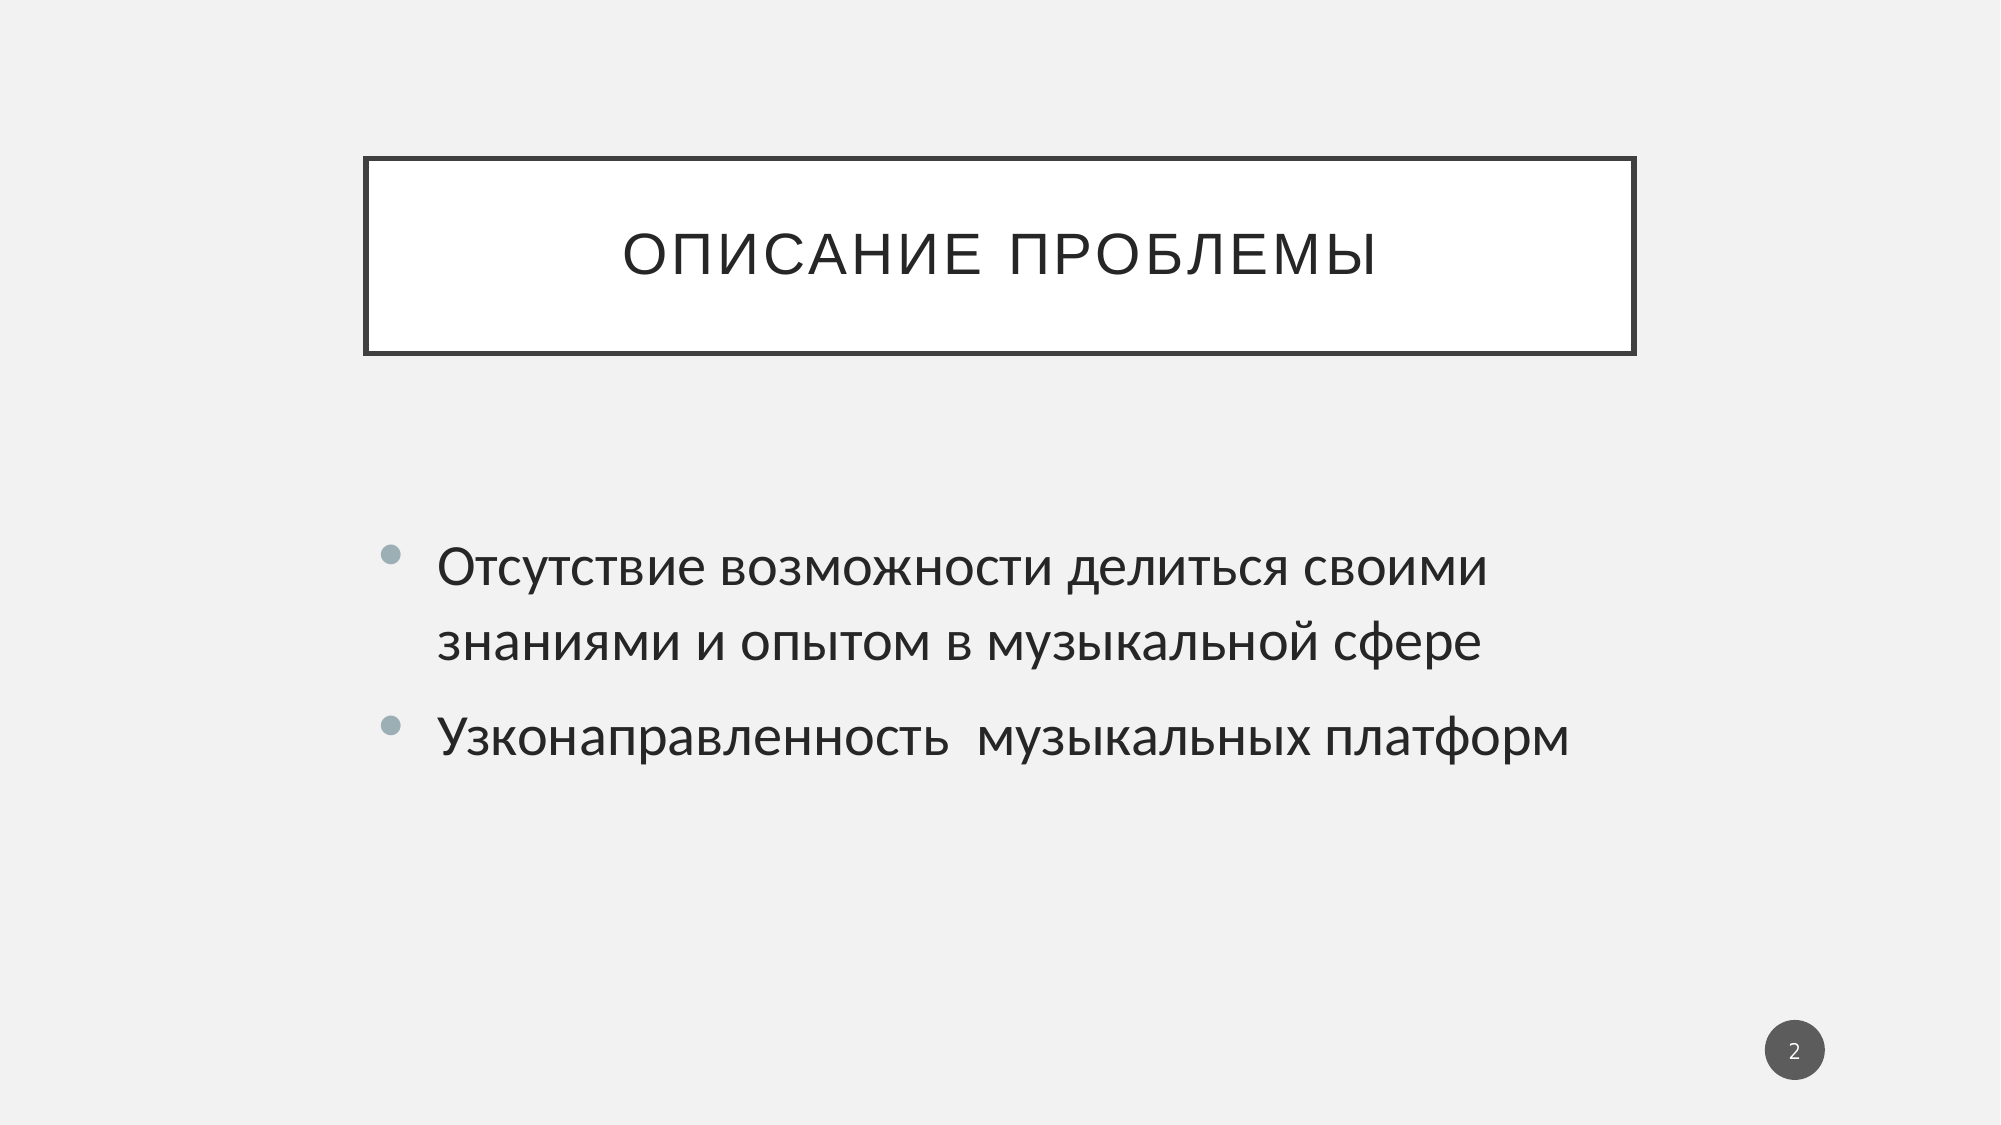

# Описание проблемы
Отсутствие возможности делиться своими знаниями и опытом в музыкальной сфере
Узконаправленность  музыкальных платформ

2